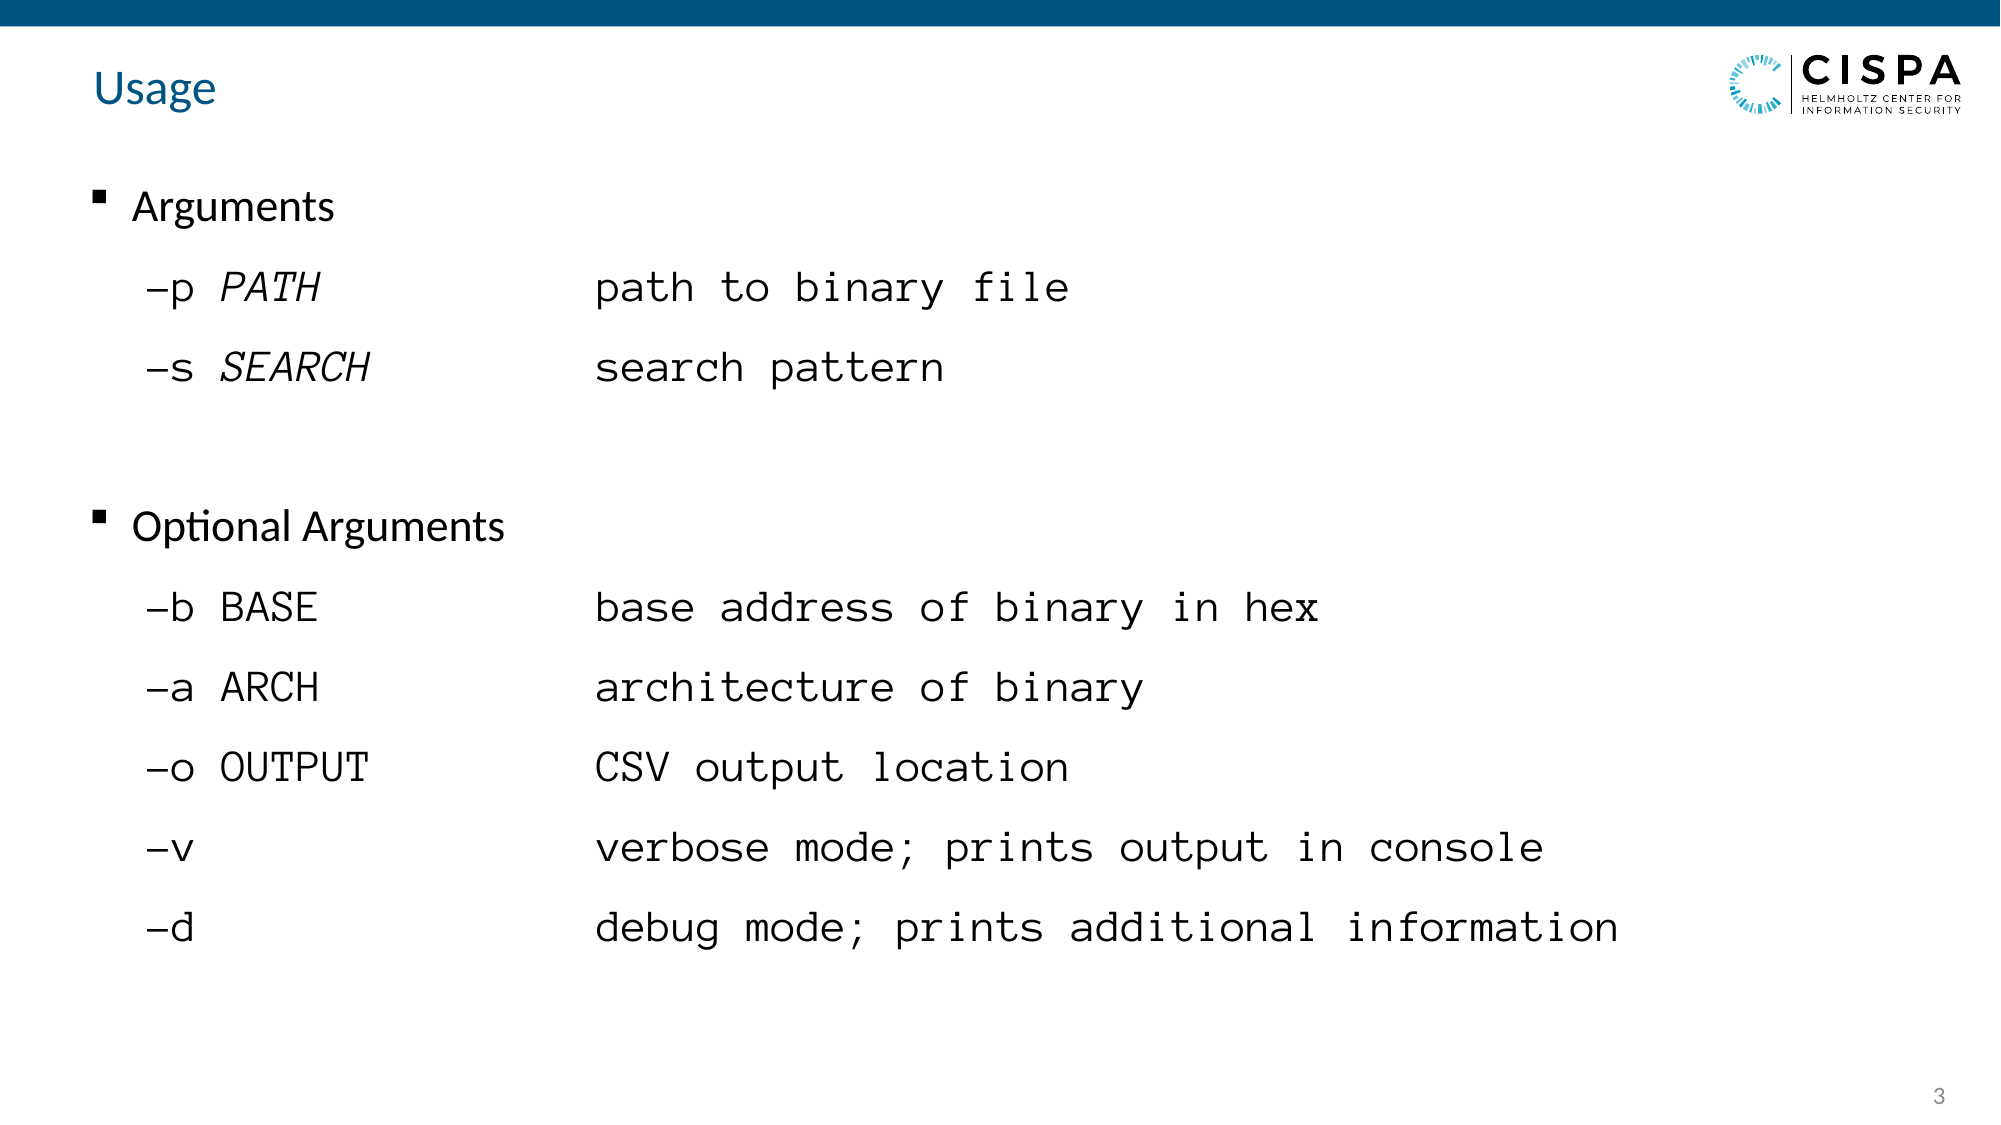

# Usage
Arguments
-p PATH 		path to binary file
-s SEARCH		search pattern

Optional Arguments
-b BASE 		base address of binary in hex
-a ARCH		architecture of binary
-o OUTPUT		CSV output location
-v			verbose mode; prints output in console
-d			debug mode; prints additional information
3